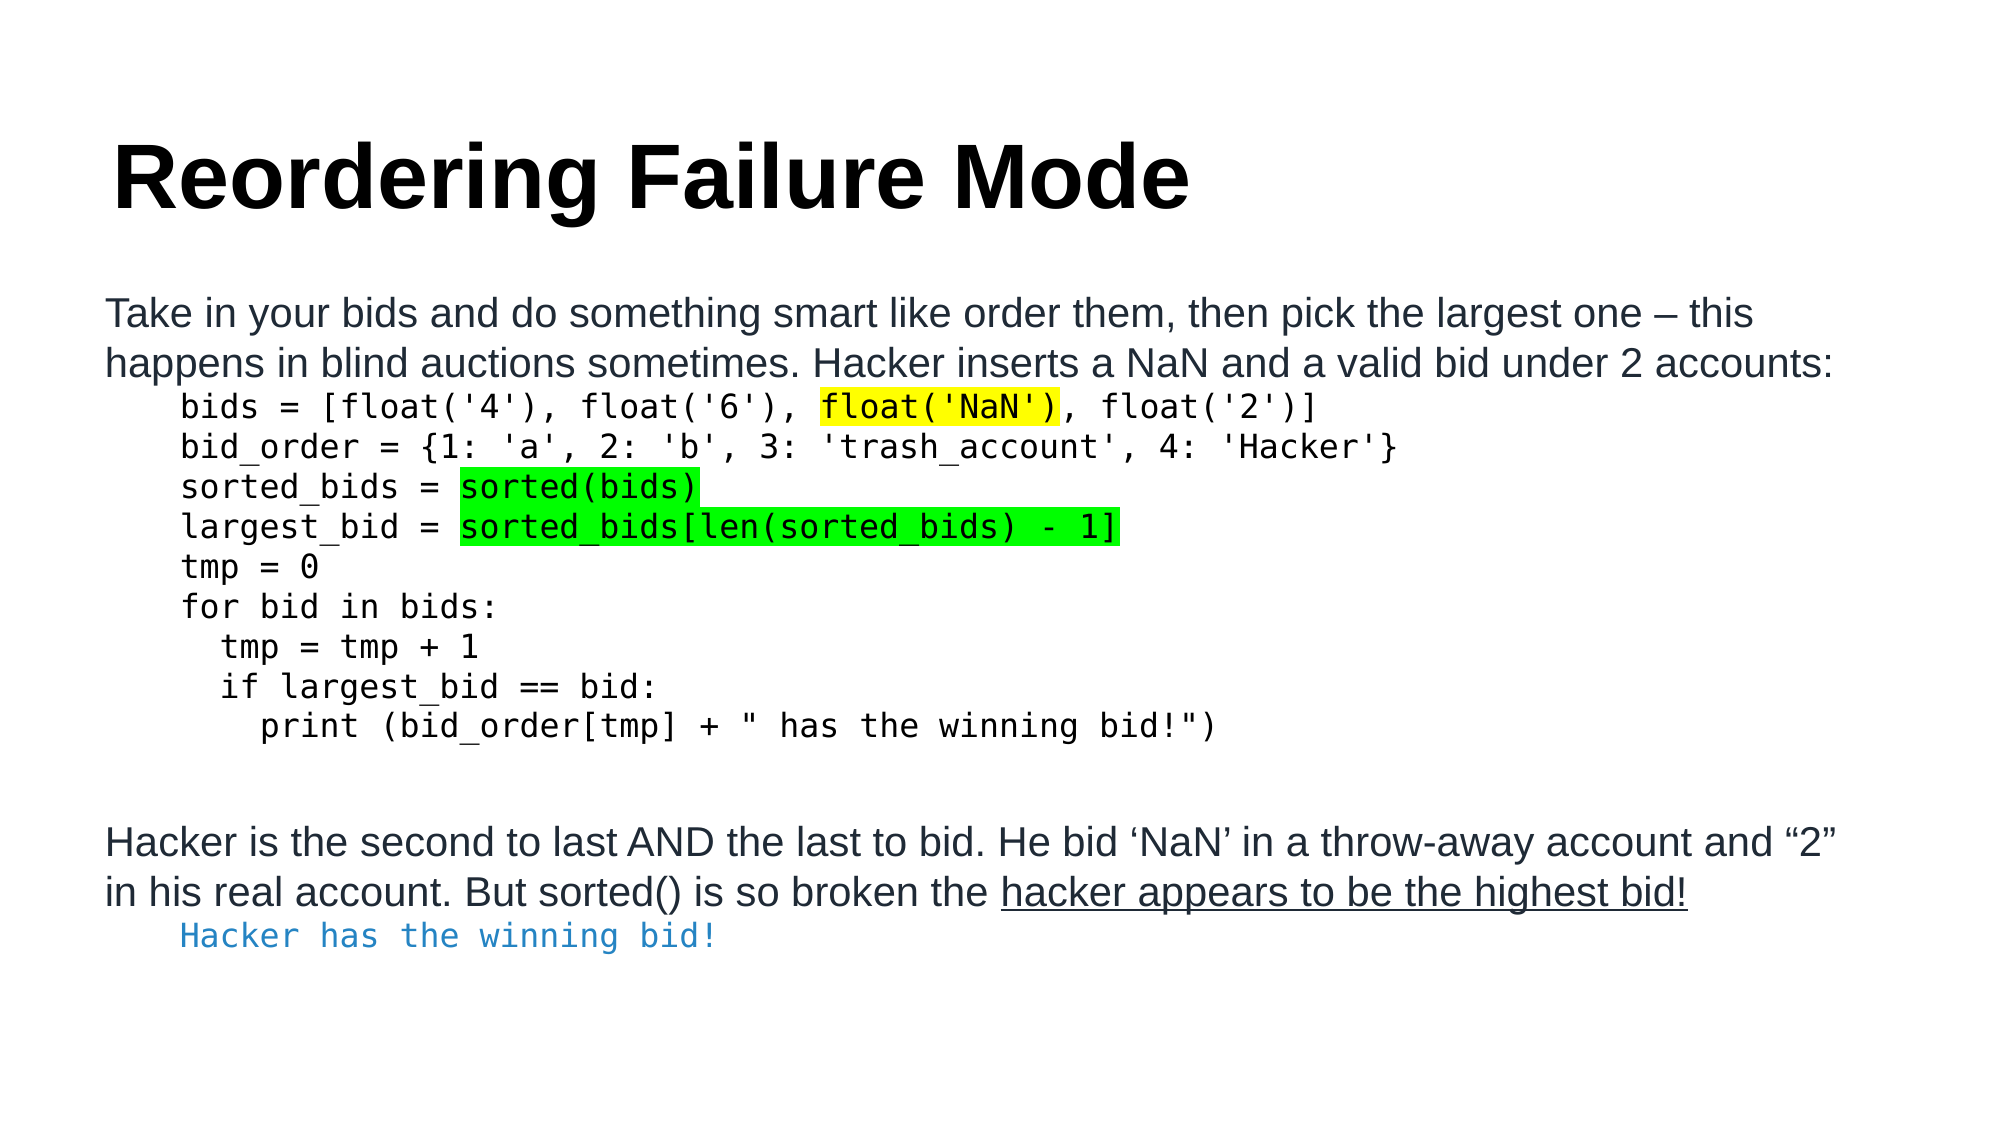

Reordering Failure Mode
Take in your bids and do something smart like order them, then pick the largest one – this happens in blind auctions sometimes. Hacker inserts a NaN and a valid bid under 2 accounts:
bids = [float('4'), float('6'), float('NaN'), float('2')]
bid_order = {1: 'a', 2: 'b', 3: 'trash_account', 4: 'Hacker'}
sorted_bids = sorted(bids)
largest_bid = sorted_bids[len(sorted_bids) - 1]
tmp = 0
for bid in bids:
  tmp = tmp + 1
  if largest_bid == bid:
    print (bid_order[tmp] + " has the winning bid!")

Hacker is the second to last AND the last to bid. He bid ‘NaN’ in a throw-away account and “2” in his real account. But sorted() is so broken the hacker appears to be the highest bid!
Hacker has the winning bid!